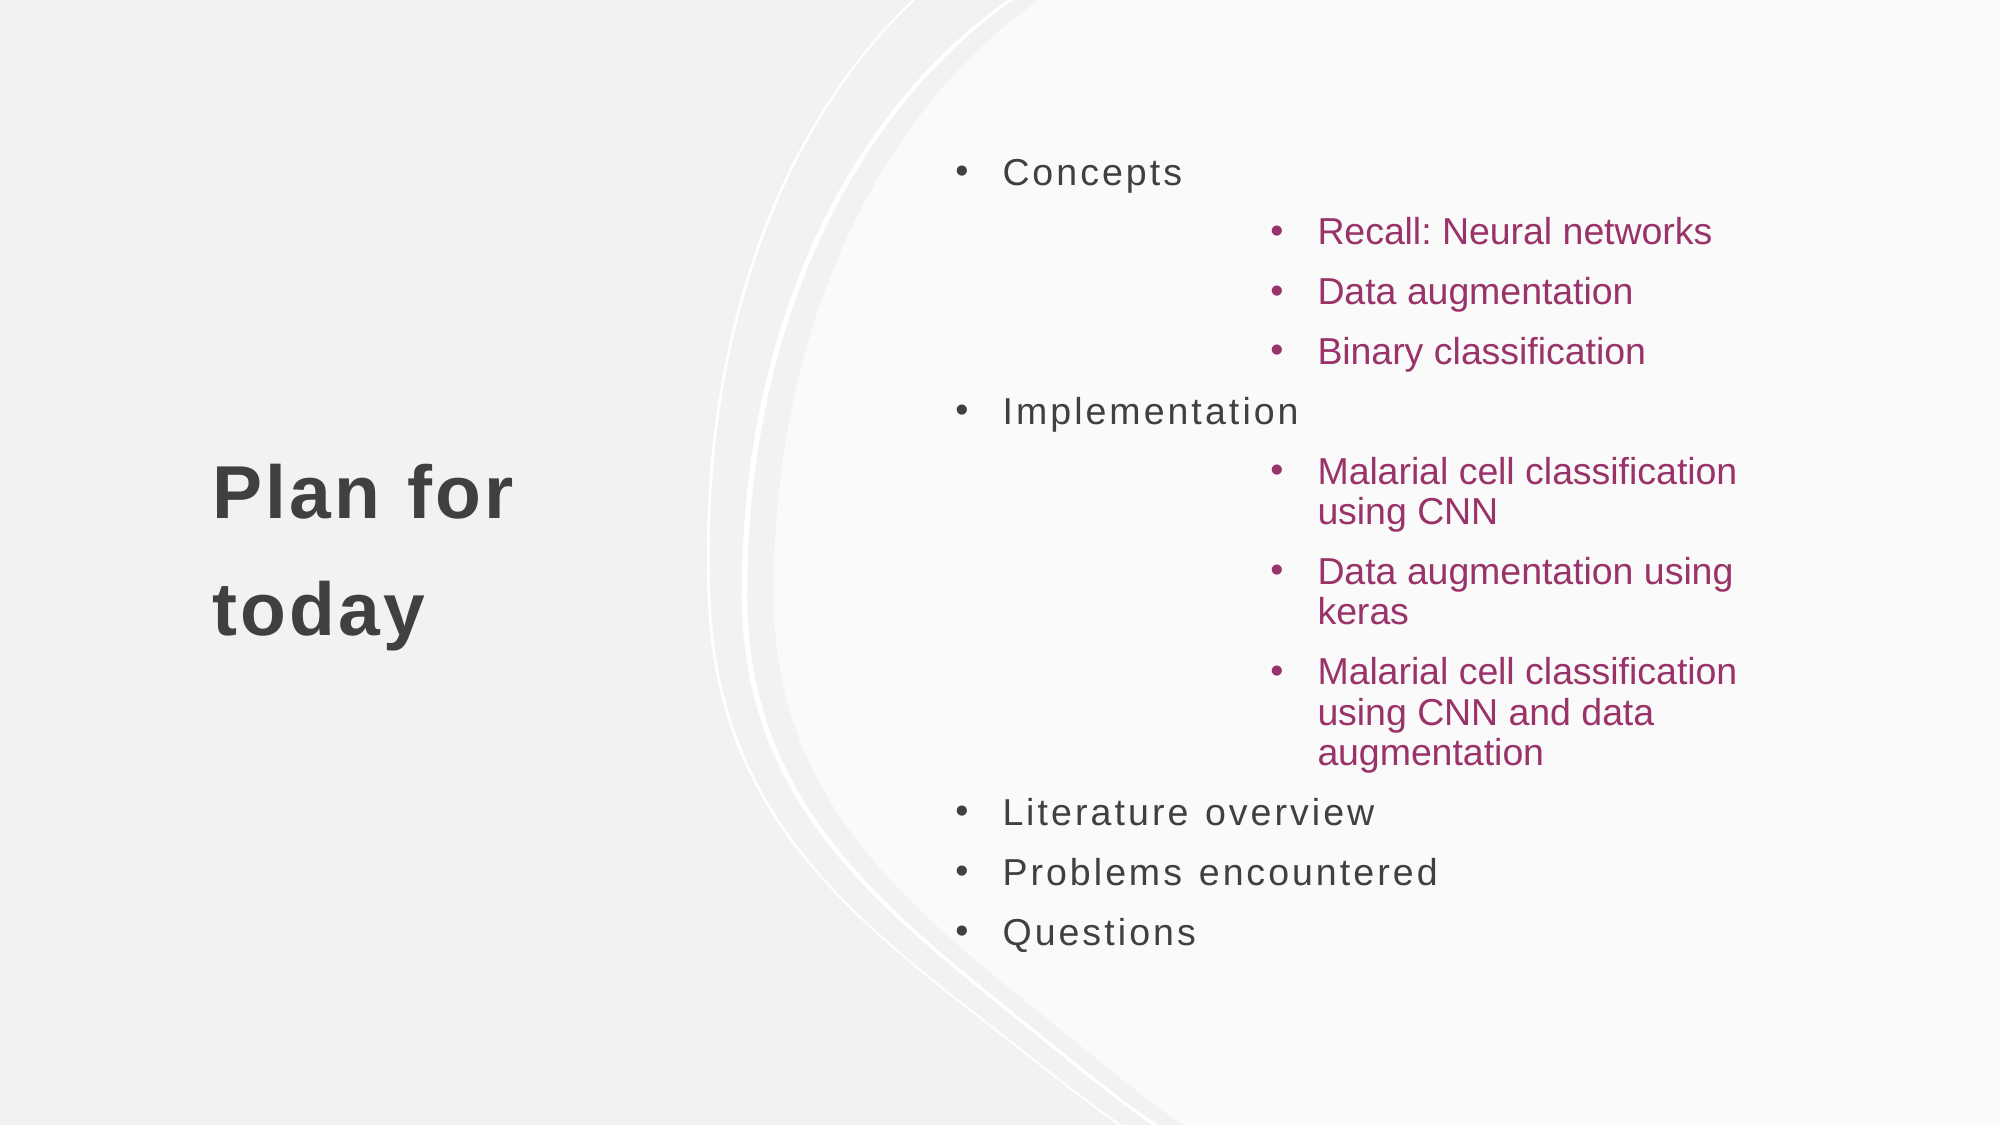

Concepts
Recall: Neural networks
Data augmentation
Binary classification
Implementation
Malarial cell classification using CNN
Data augmentation using keras
Malarial cell classification using CNN and data augmentation
Literature overview
Problems encountered
Questions
# Plan for today